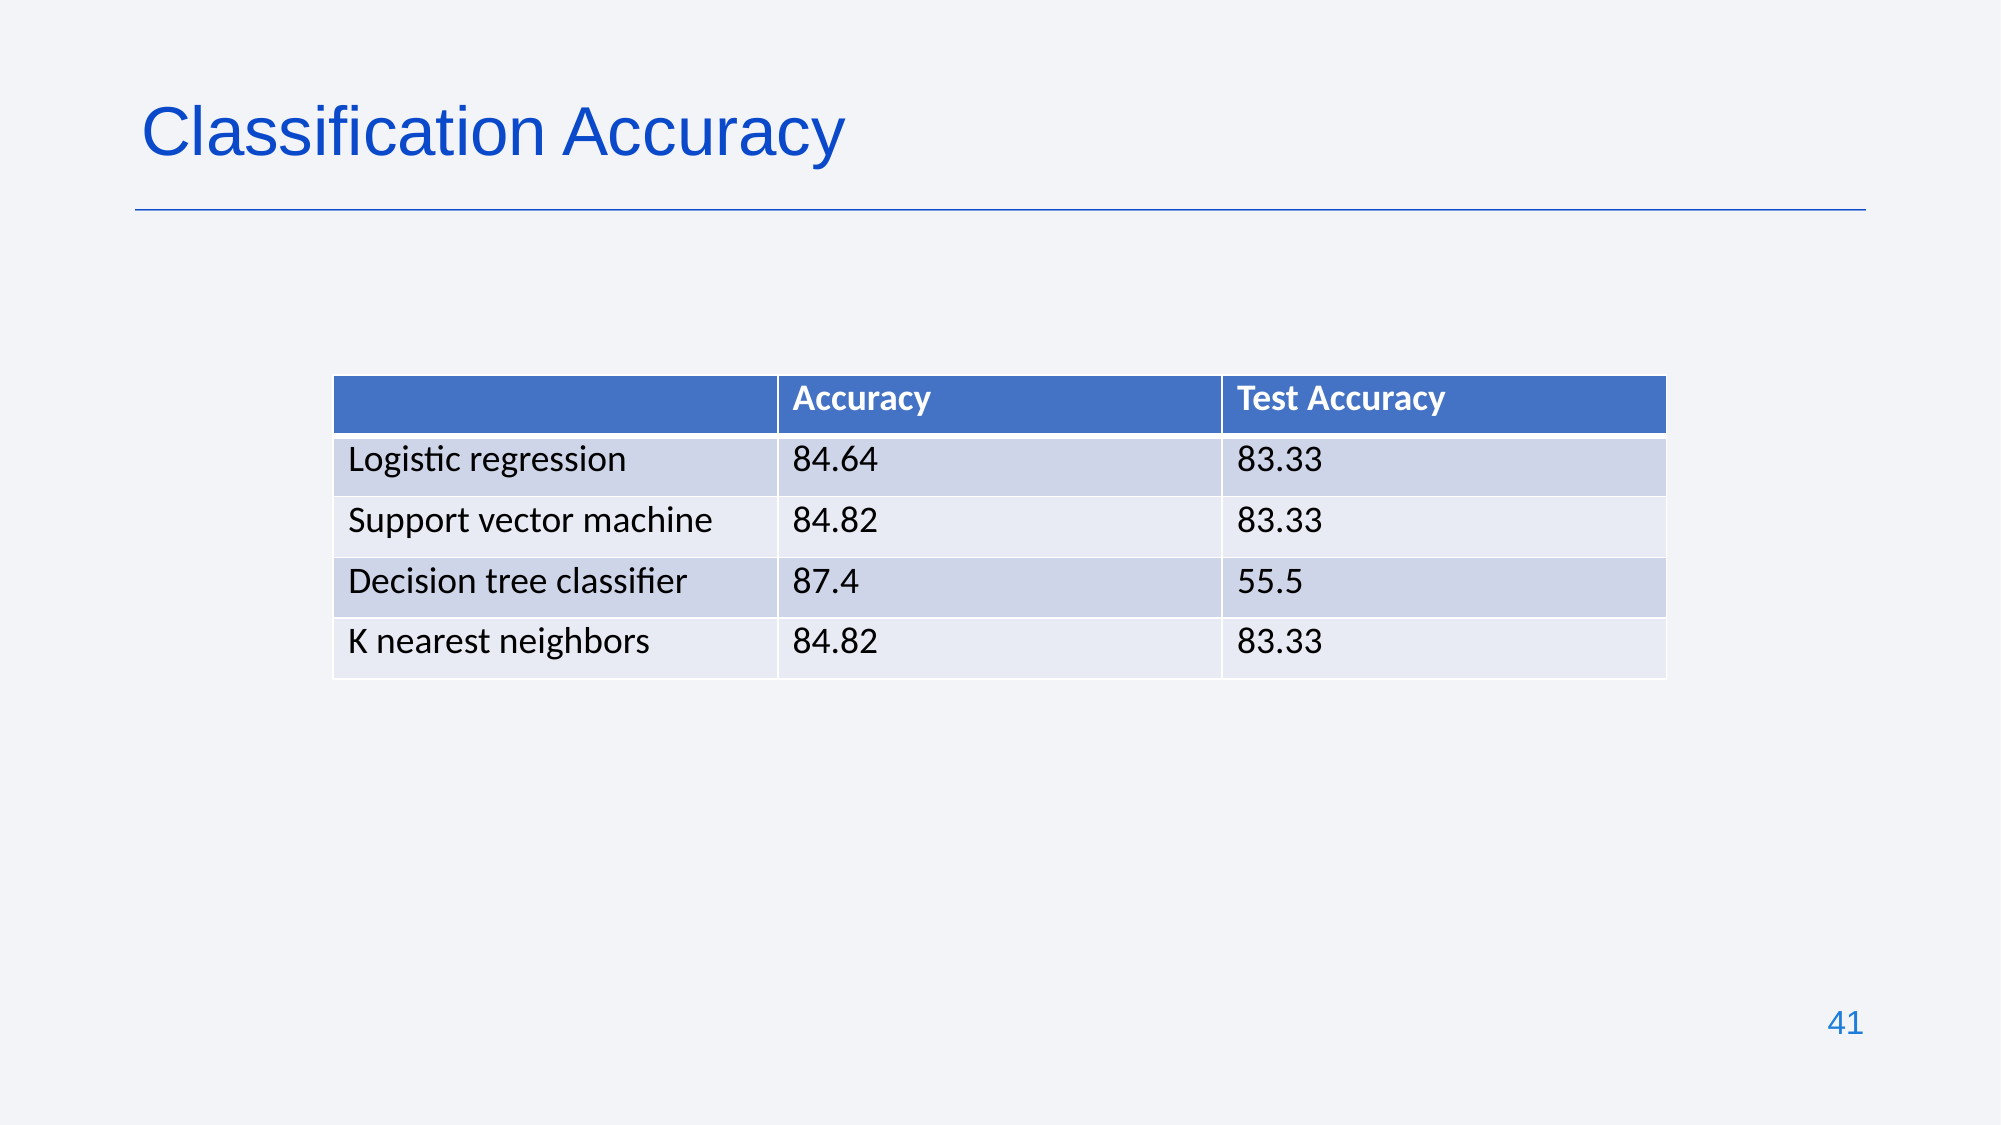

Classification Accuracy
|  | Accuracy | Test Accuracy |
| --- | --- | --- |
| Logistic regression | 84.64 | 83.33 |
| Support vector machine | 84.82 | 83.33 |
| Decision tree classifier | 87.4 | 55.5 |
| K nearest neighbors | 84.82 | 83.33 |
41